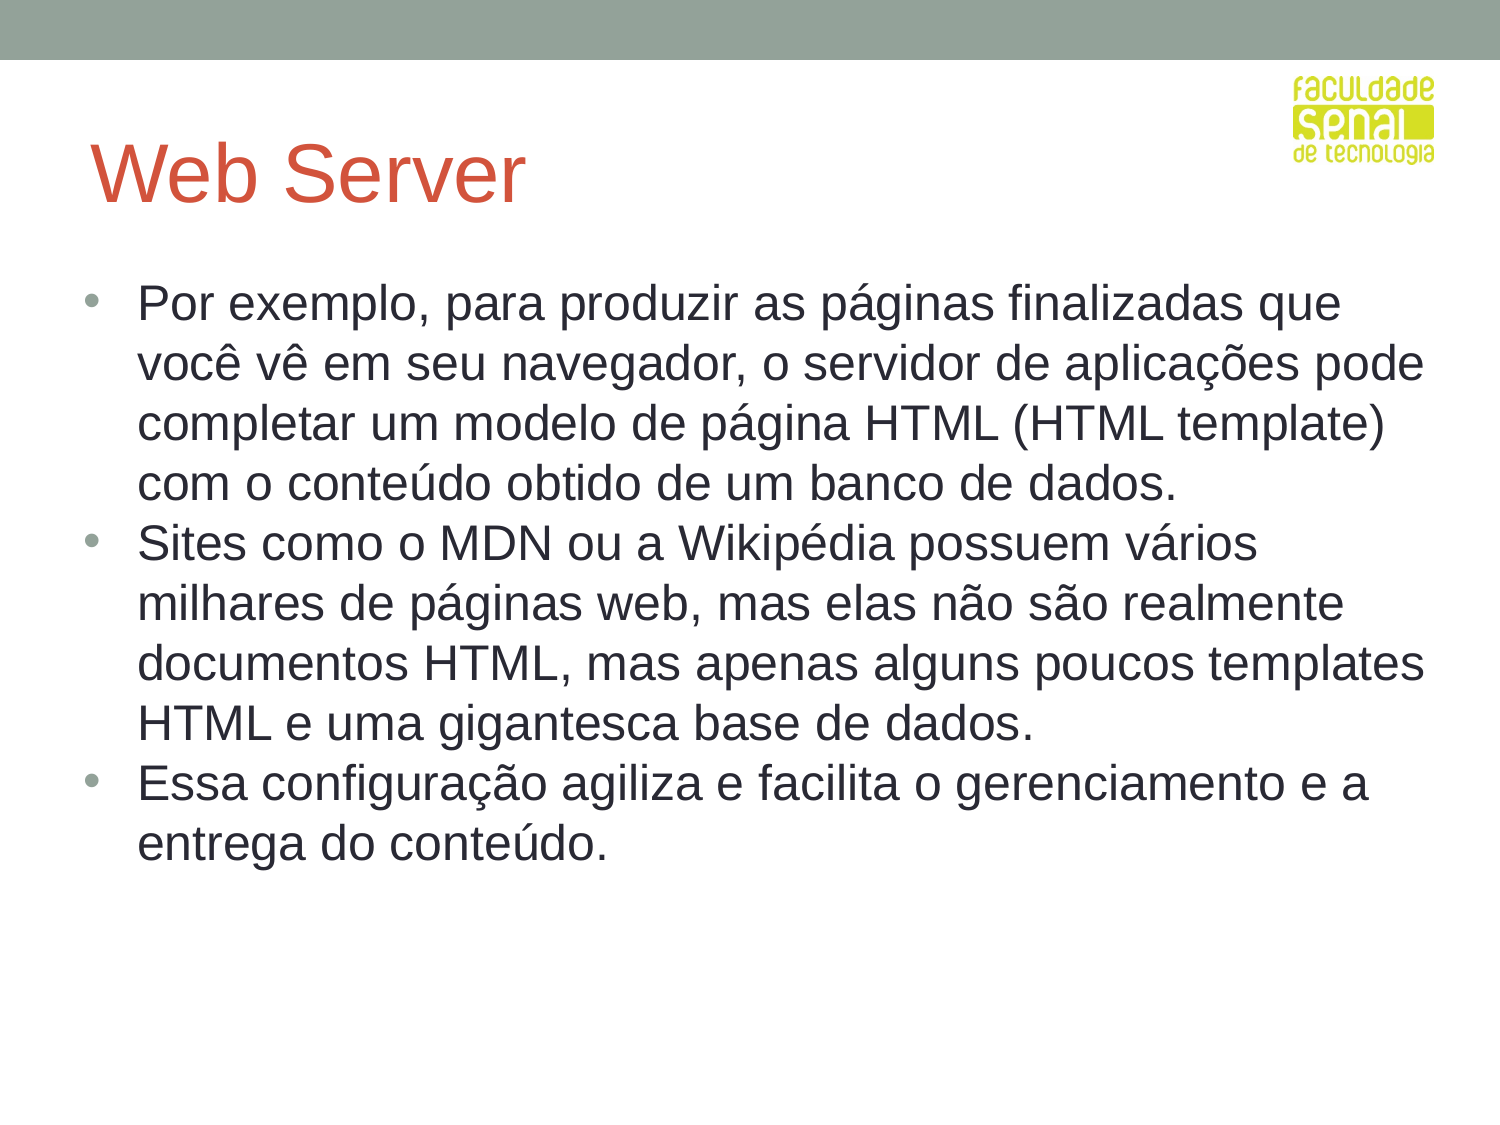

# Web Server
Por exemplo, para produzir as páginas finalizadas que você vê em seu navegador, o servidor de aplicações pode completar um modelo de página HTML (HTML template) com o conteúdo obtido de um banco de dados.
Sites como o MDN ou a Wikipédia possuem vários milhares de páginas web, mas elas não são realmente documentos HTML, mas apenas alguns poucos templates HTML e uma gigantesca base de dados.
Essa configuração agiliza e facilita o gerenciamento e a entrega do conteúdo.